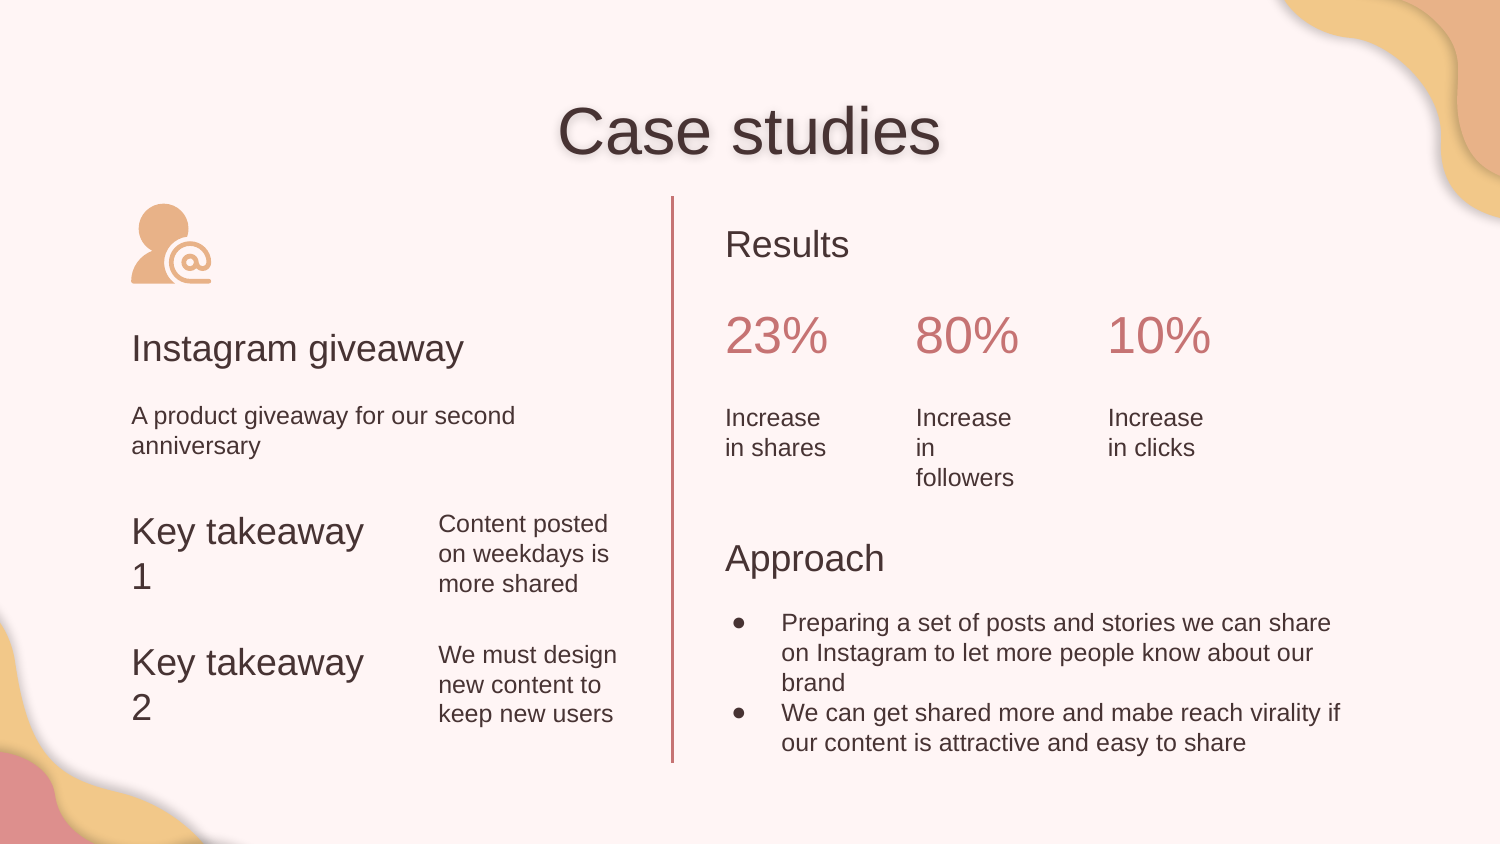

# Case studies

Results
80%
10%
23%
Instagram giveaway
A product giveaway for our second anniversary
Increase in shares
Increase in followers
Increase in clicks
Key takeaway 1
Content posted on weekdays is more shared
Approach
Preparing a set of posts and stories we can share on Instagram to let more people know about our brand
We can get shared more and mabe reach virality if our content is attractive and easy to share
Key takeaway 2
We must design new content to keep new users